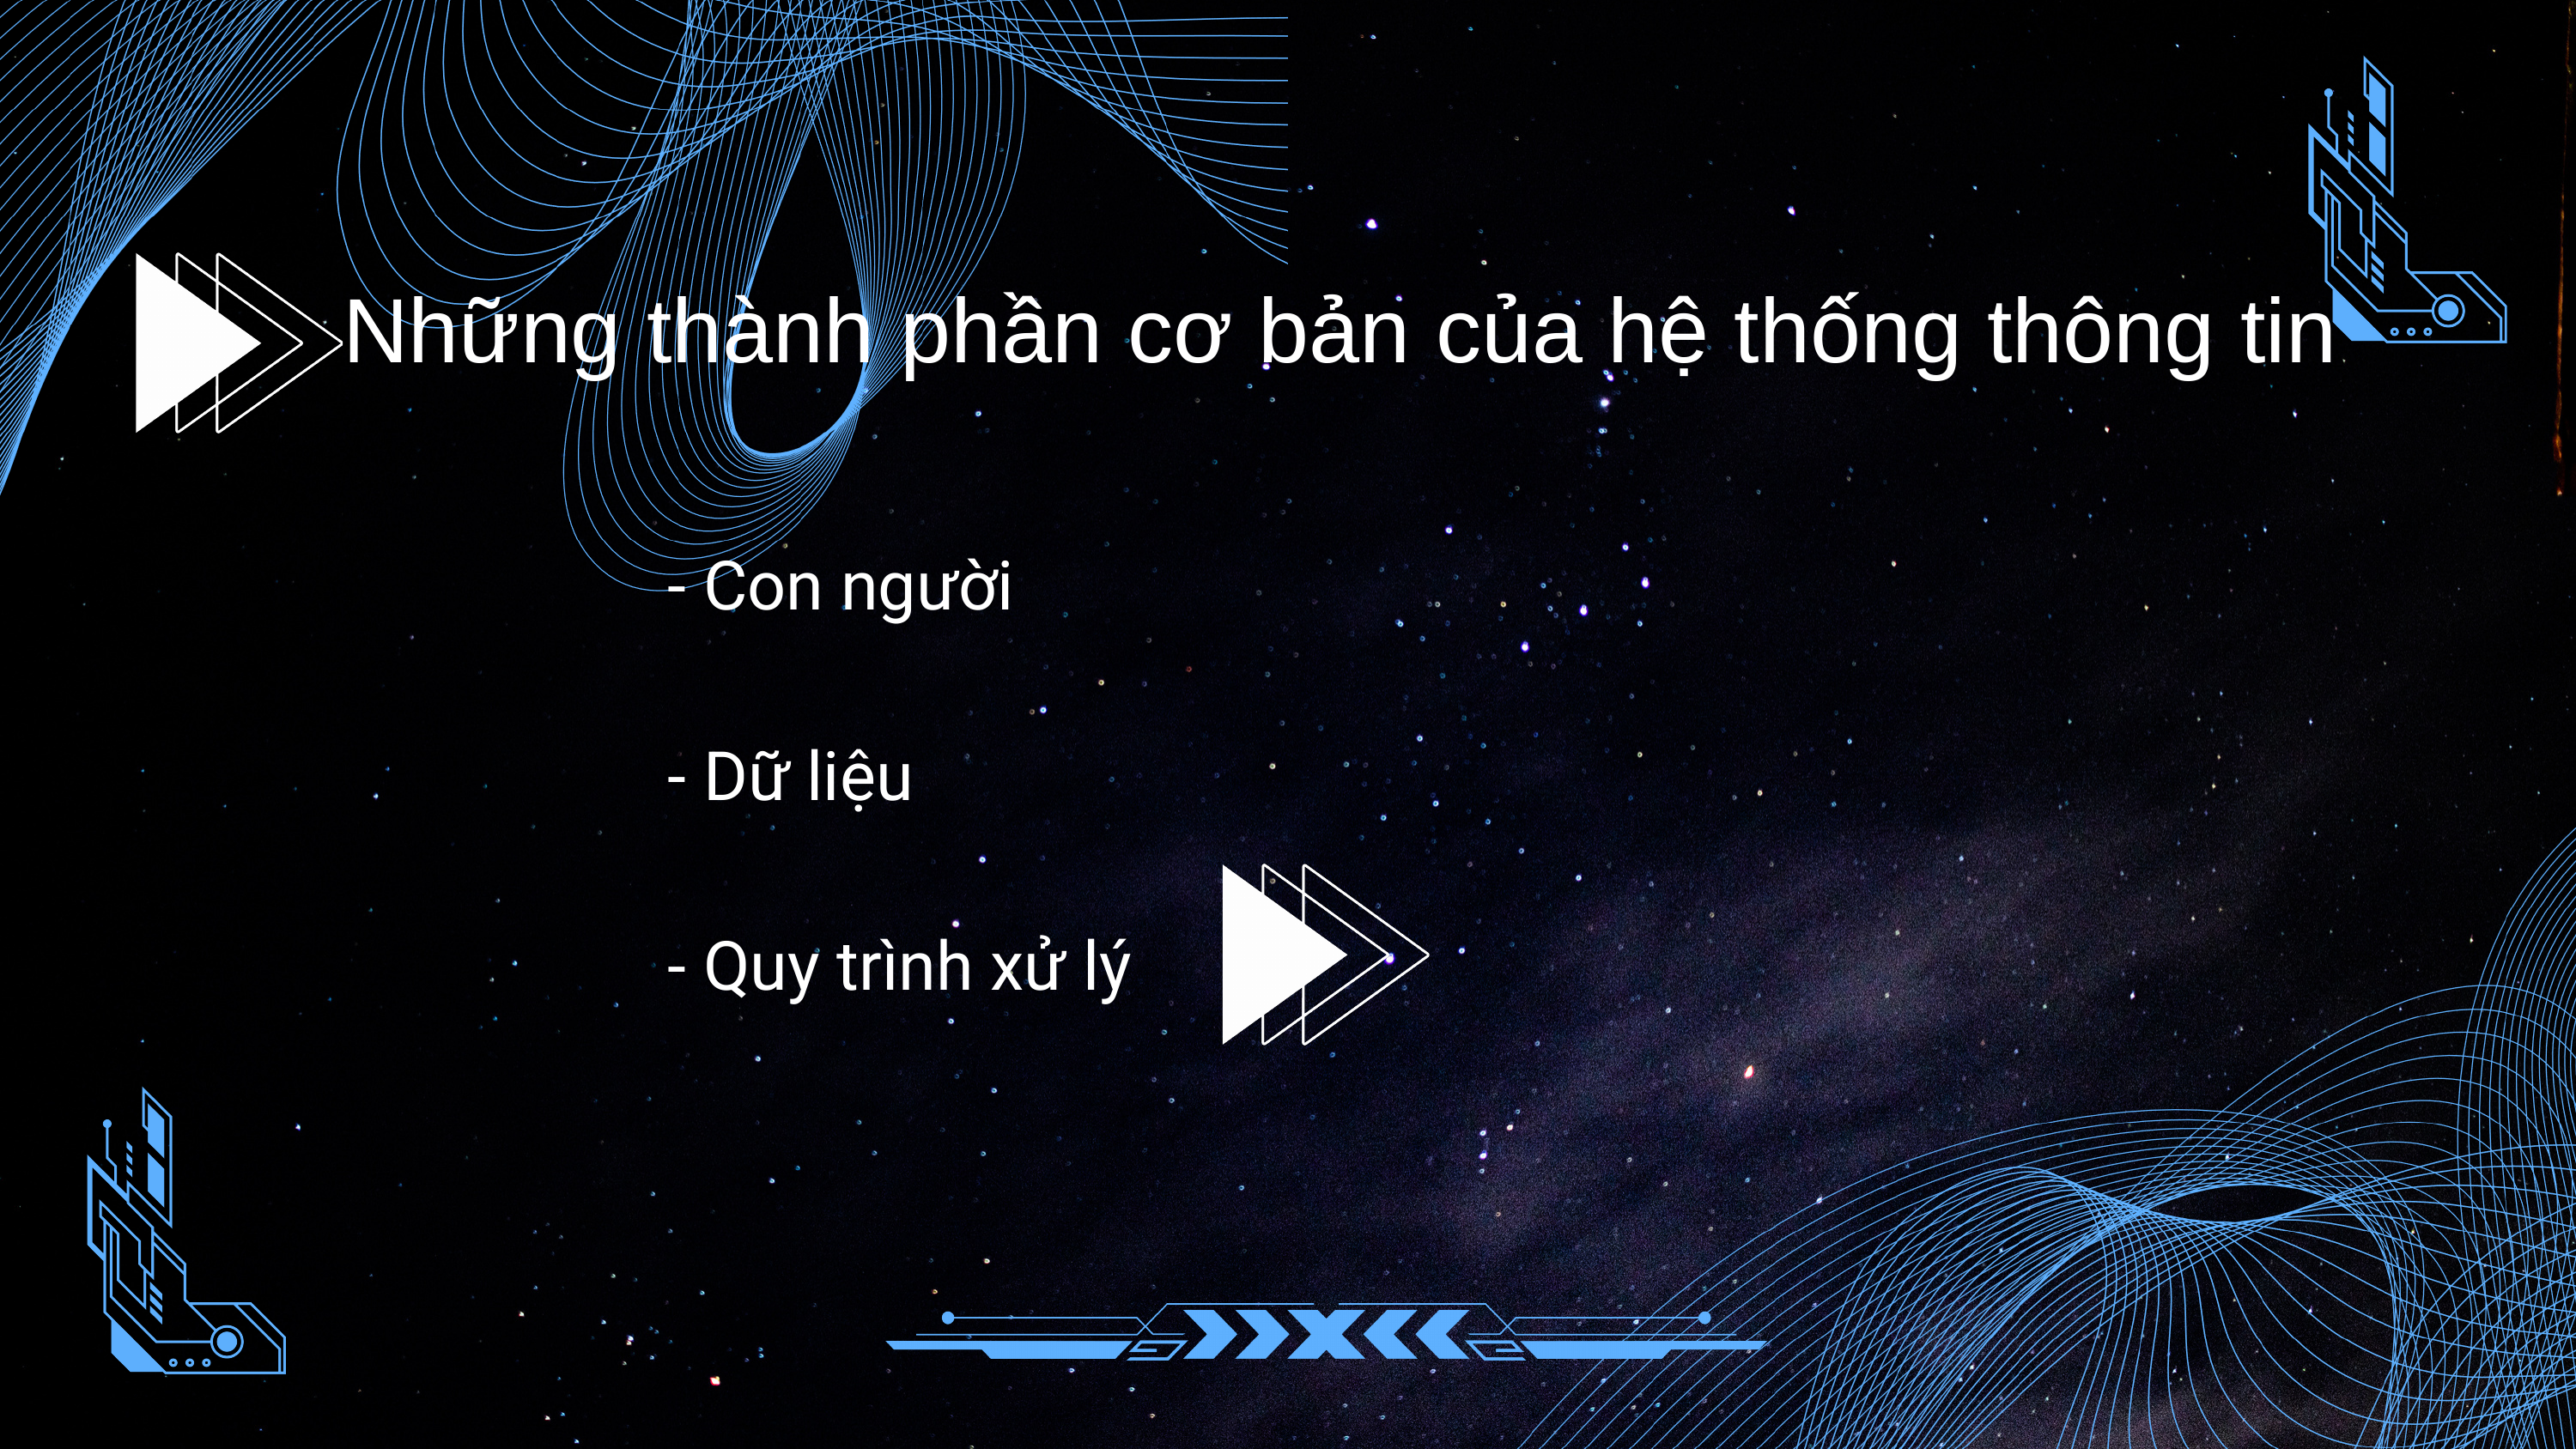

Những thành phần cơ bản của hệ thống thông tin
- Con người

- Dữ liệu

- Quy trình xử lý